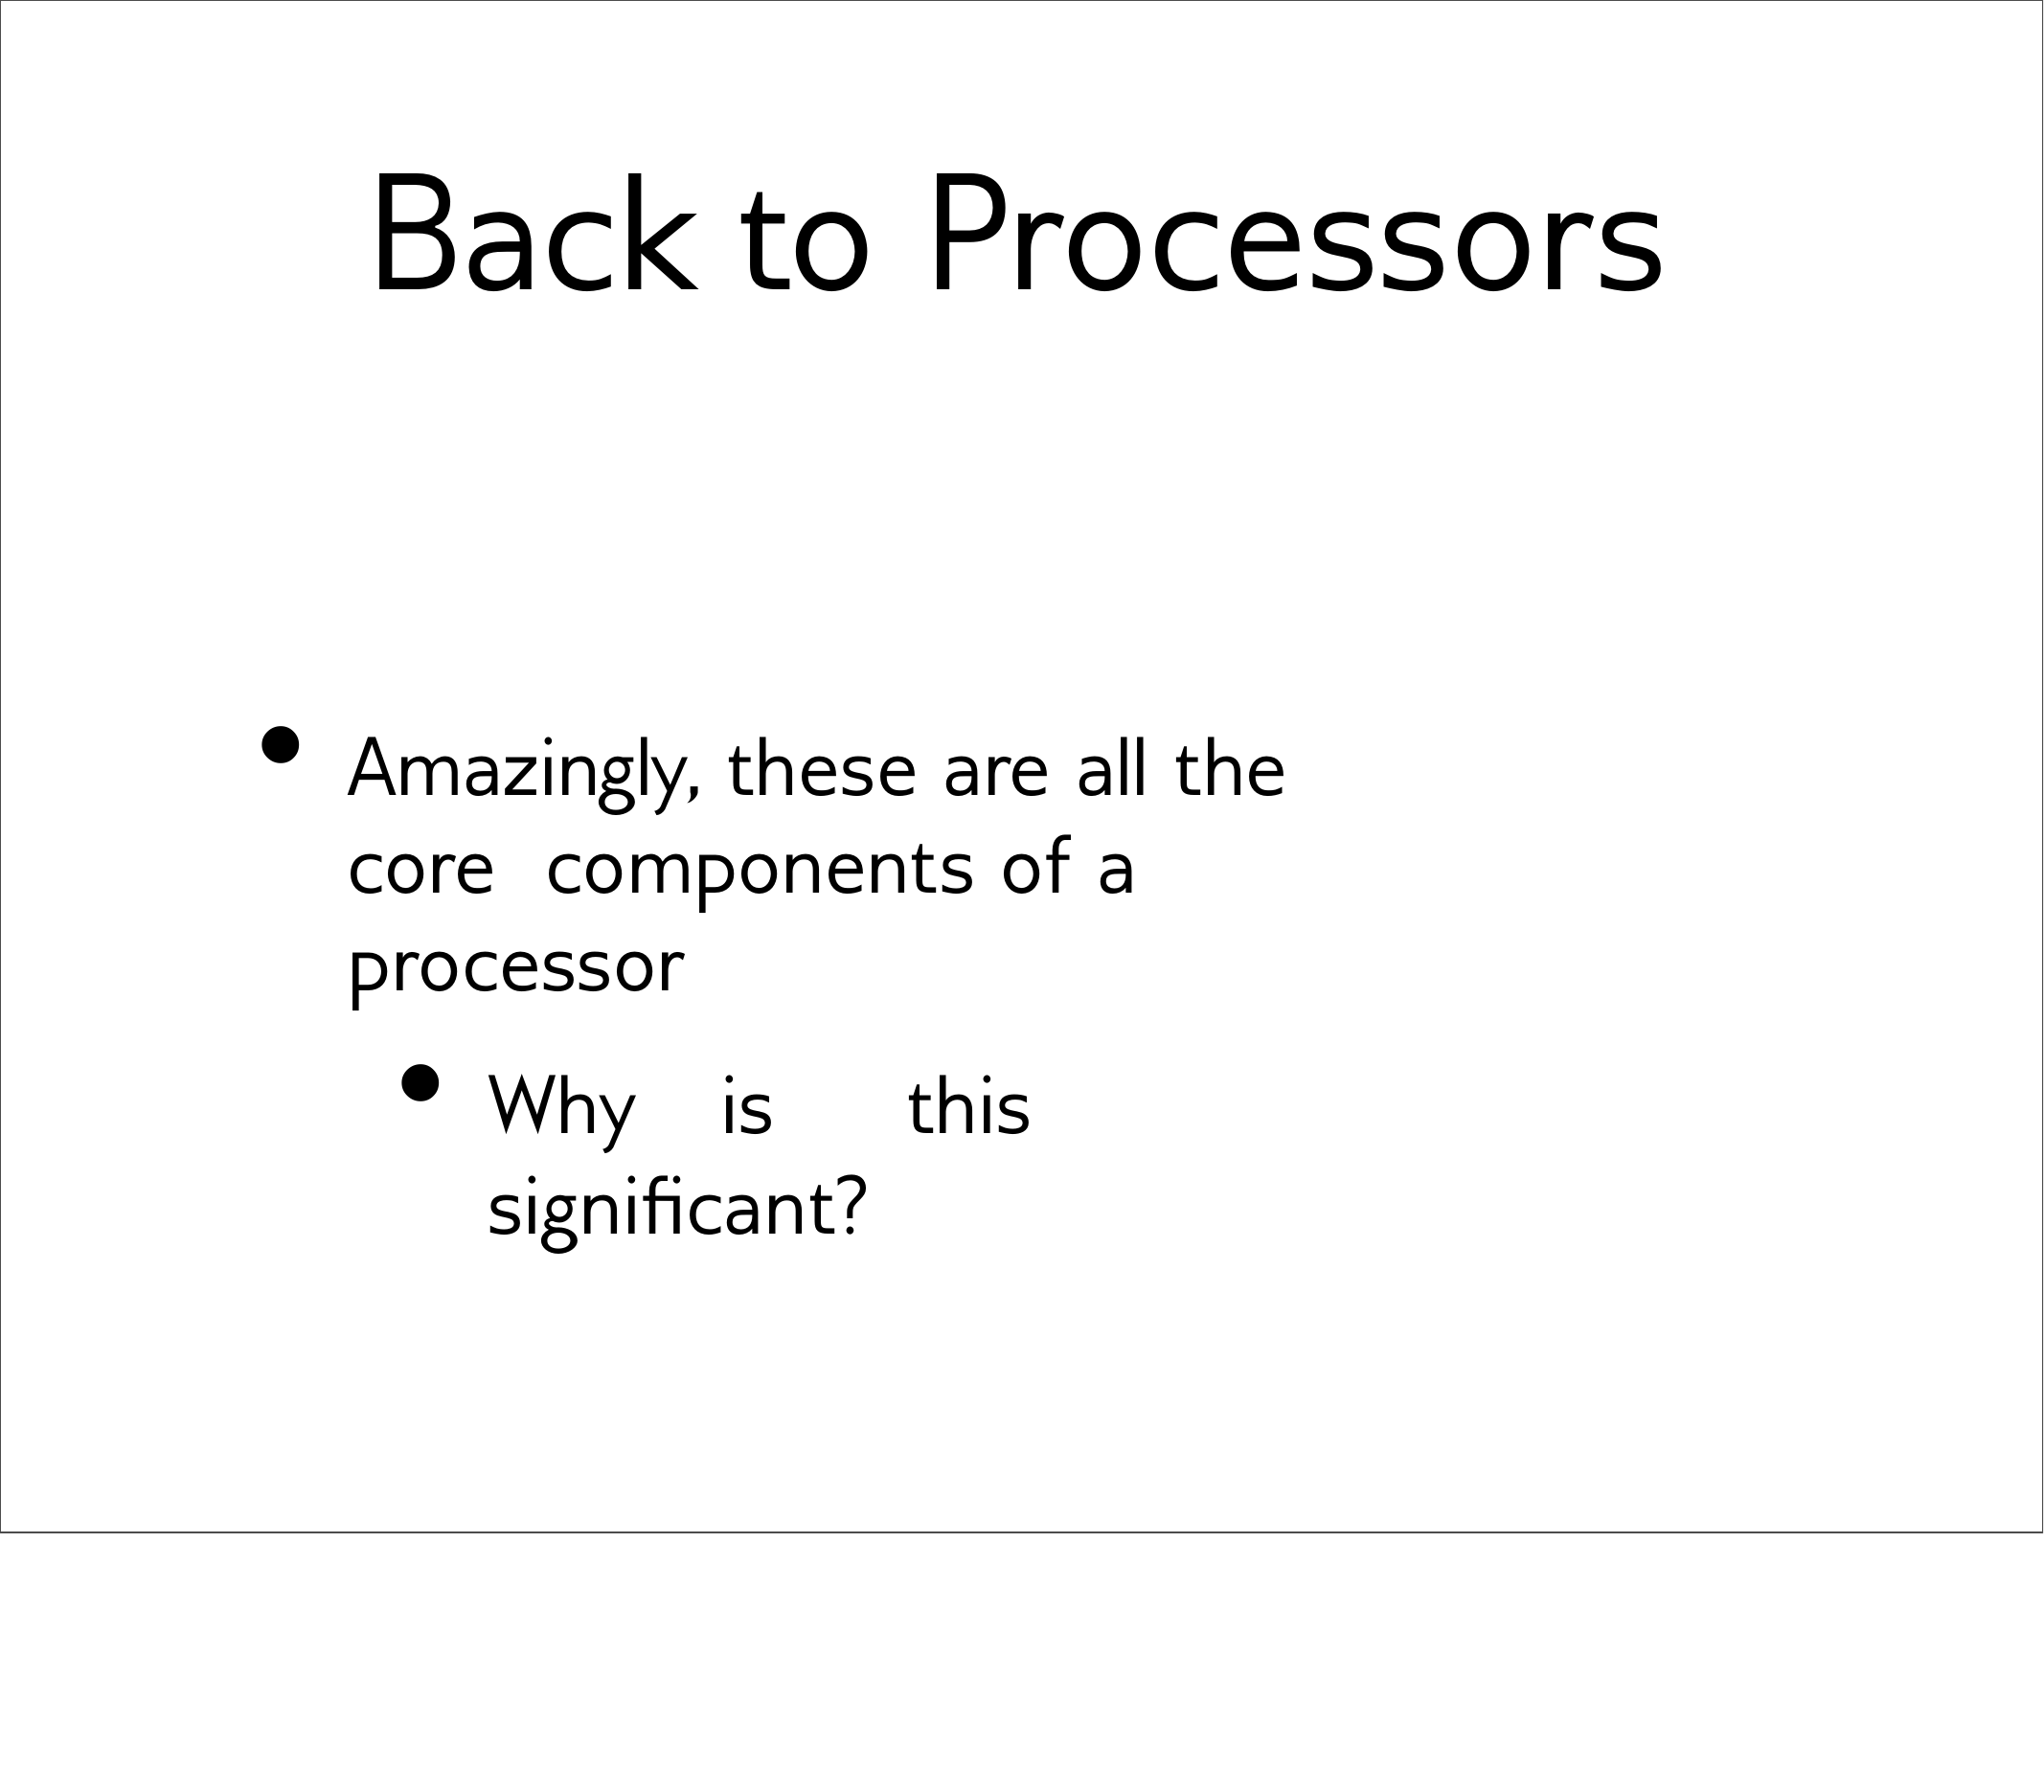

# Back	to Processors
Amazingly, these are all the core  components of a	processor
Why	is	this	significant?